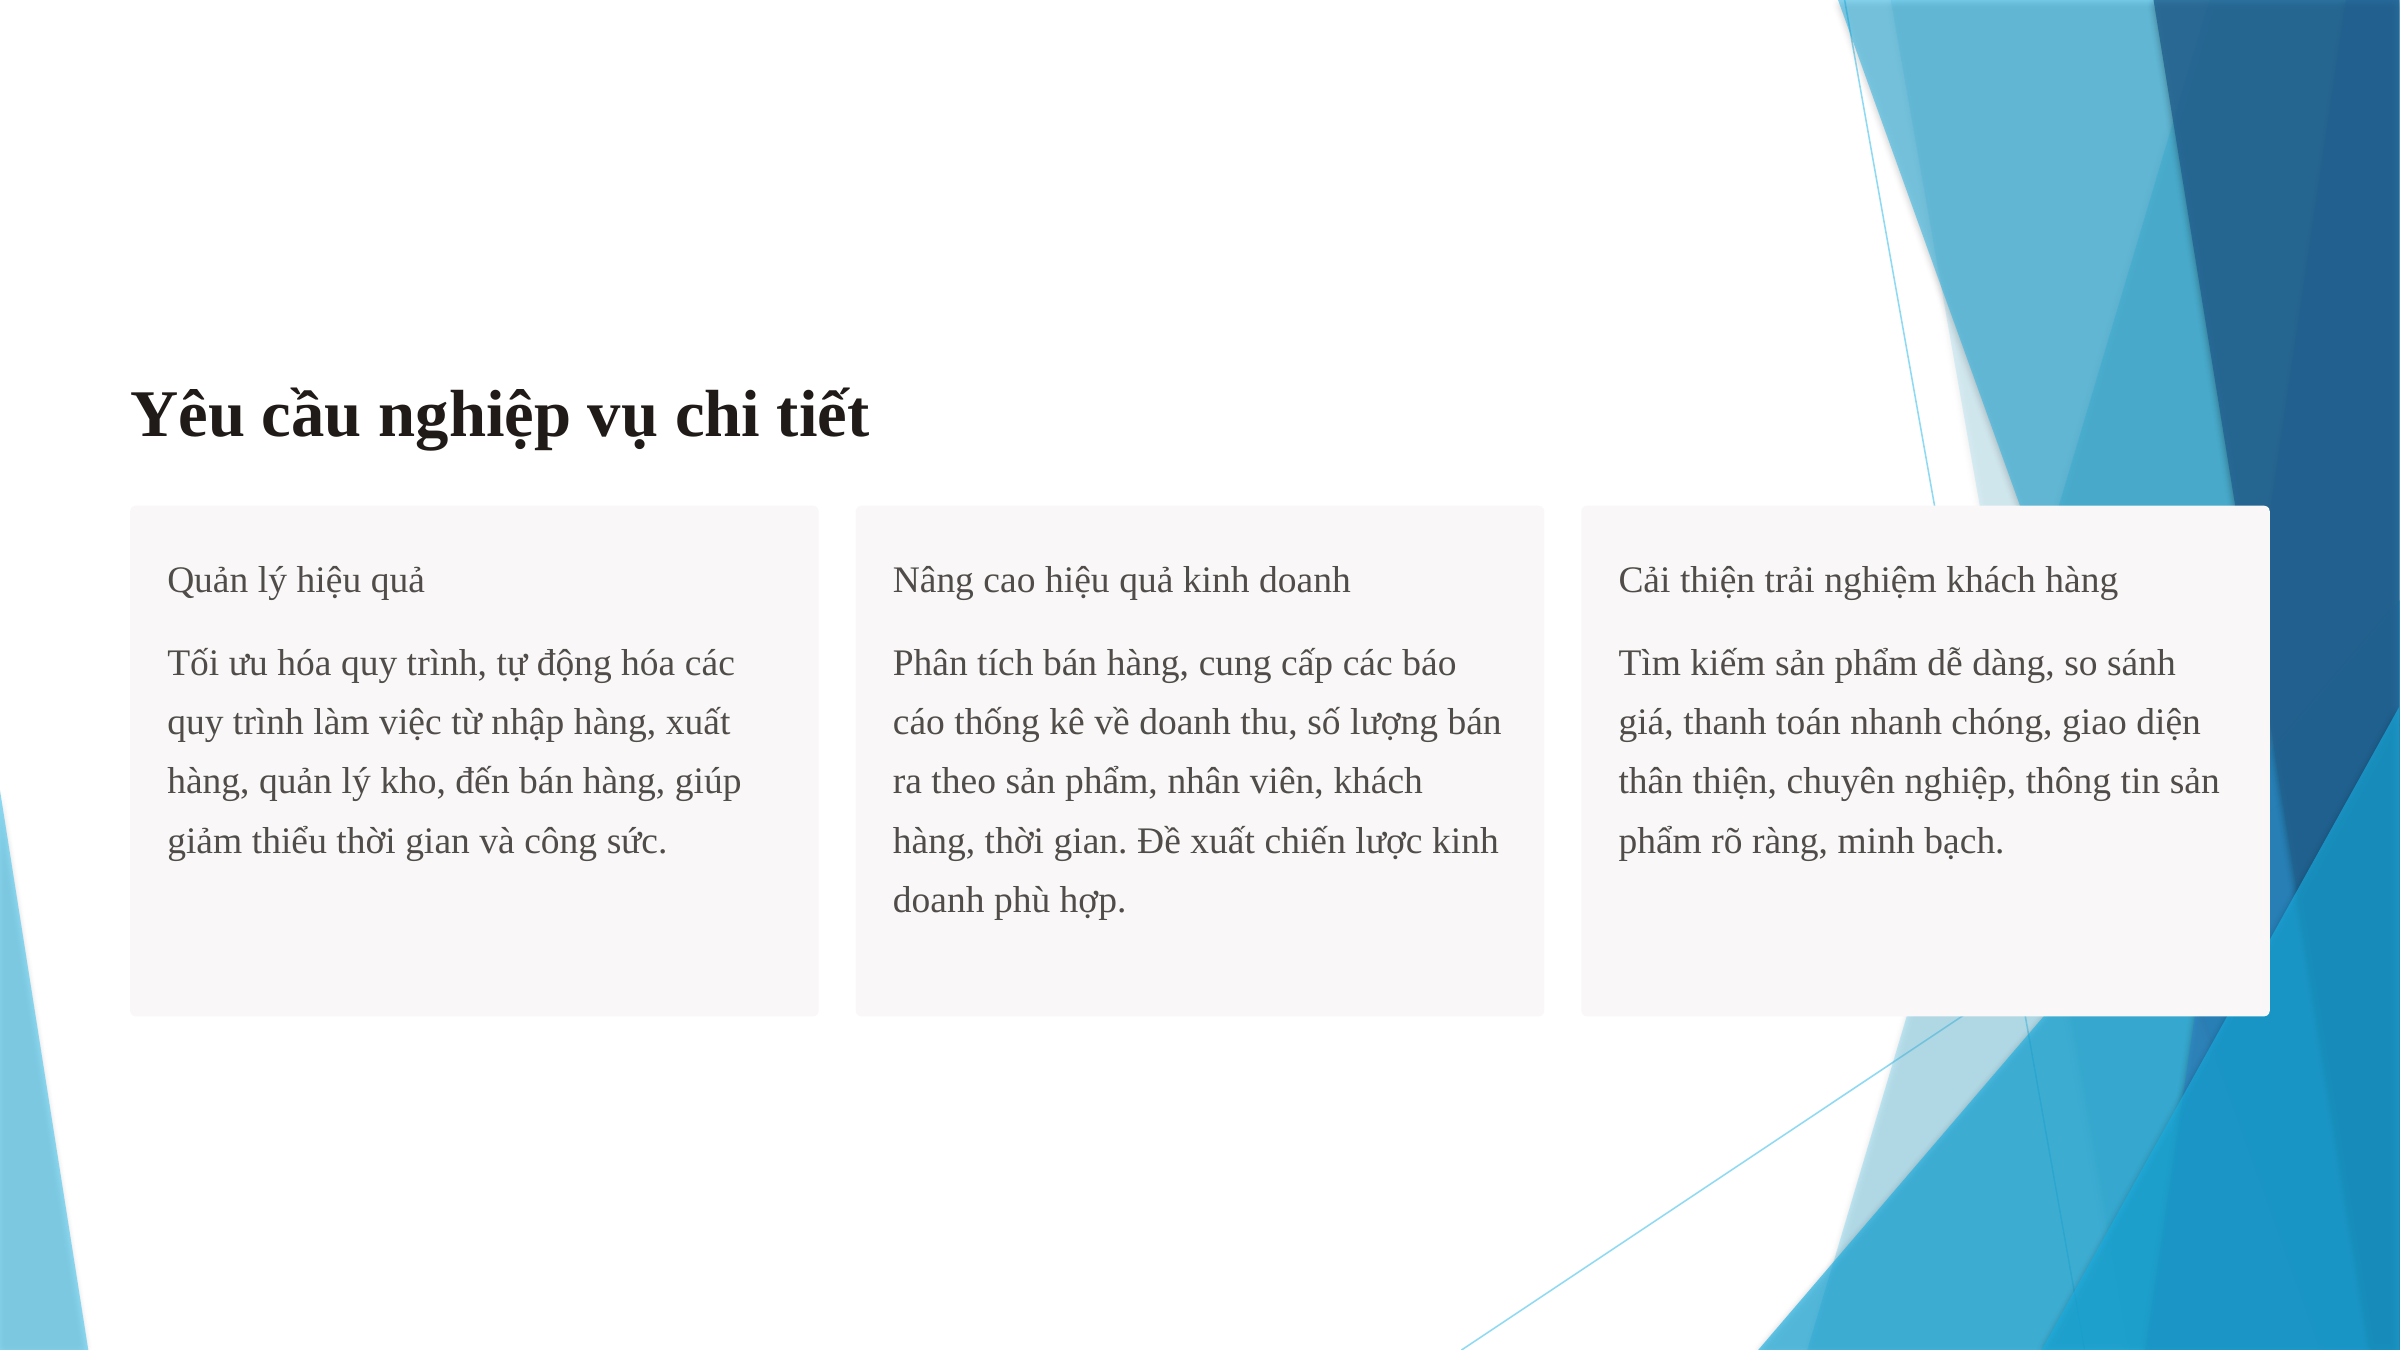

Yêu cầu nghiệp vụ chi tiết

Quản lý hiệu quả
Nâng cao hiệu quả kinh doanh
Cải thiện trải nghiệm khách hàng
Tối ưu hóa quy trình, tự động hóa các quy trình làm việc từ nhập hàng, xuất hàng, quản lý kho, đến bán hàng, giúp giảm thiểu thời gian và công sức.
Phân tích bán hàng, cung cấp các báo cáo thống kê về doanh thu, số lượng bán ra theo sản phẩm, nhân viên, khách hàng, thời gian. Đề xuất chiến lược kinh doanh phù hợp.
Tìm kiếm sản phẩm dễ dàng, so sánh giá, thanh toán nhanh chóng, giao diện thân thiện, chuyên nghiệp, thông tin sản phẩm rõ ràng, minh bạch.